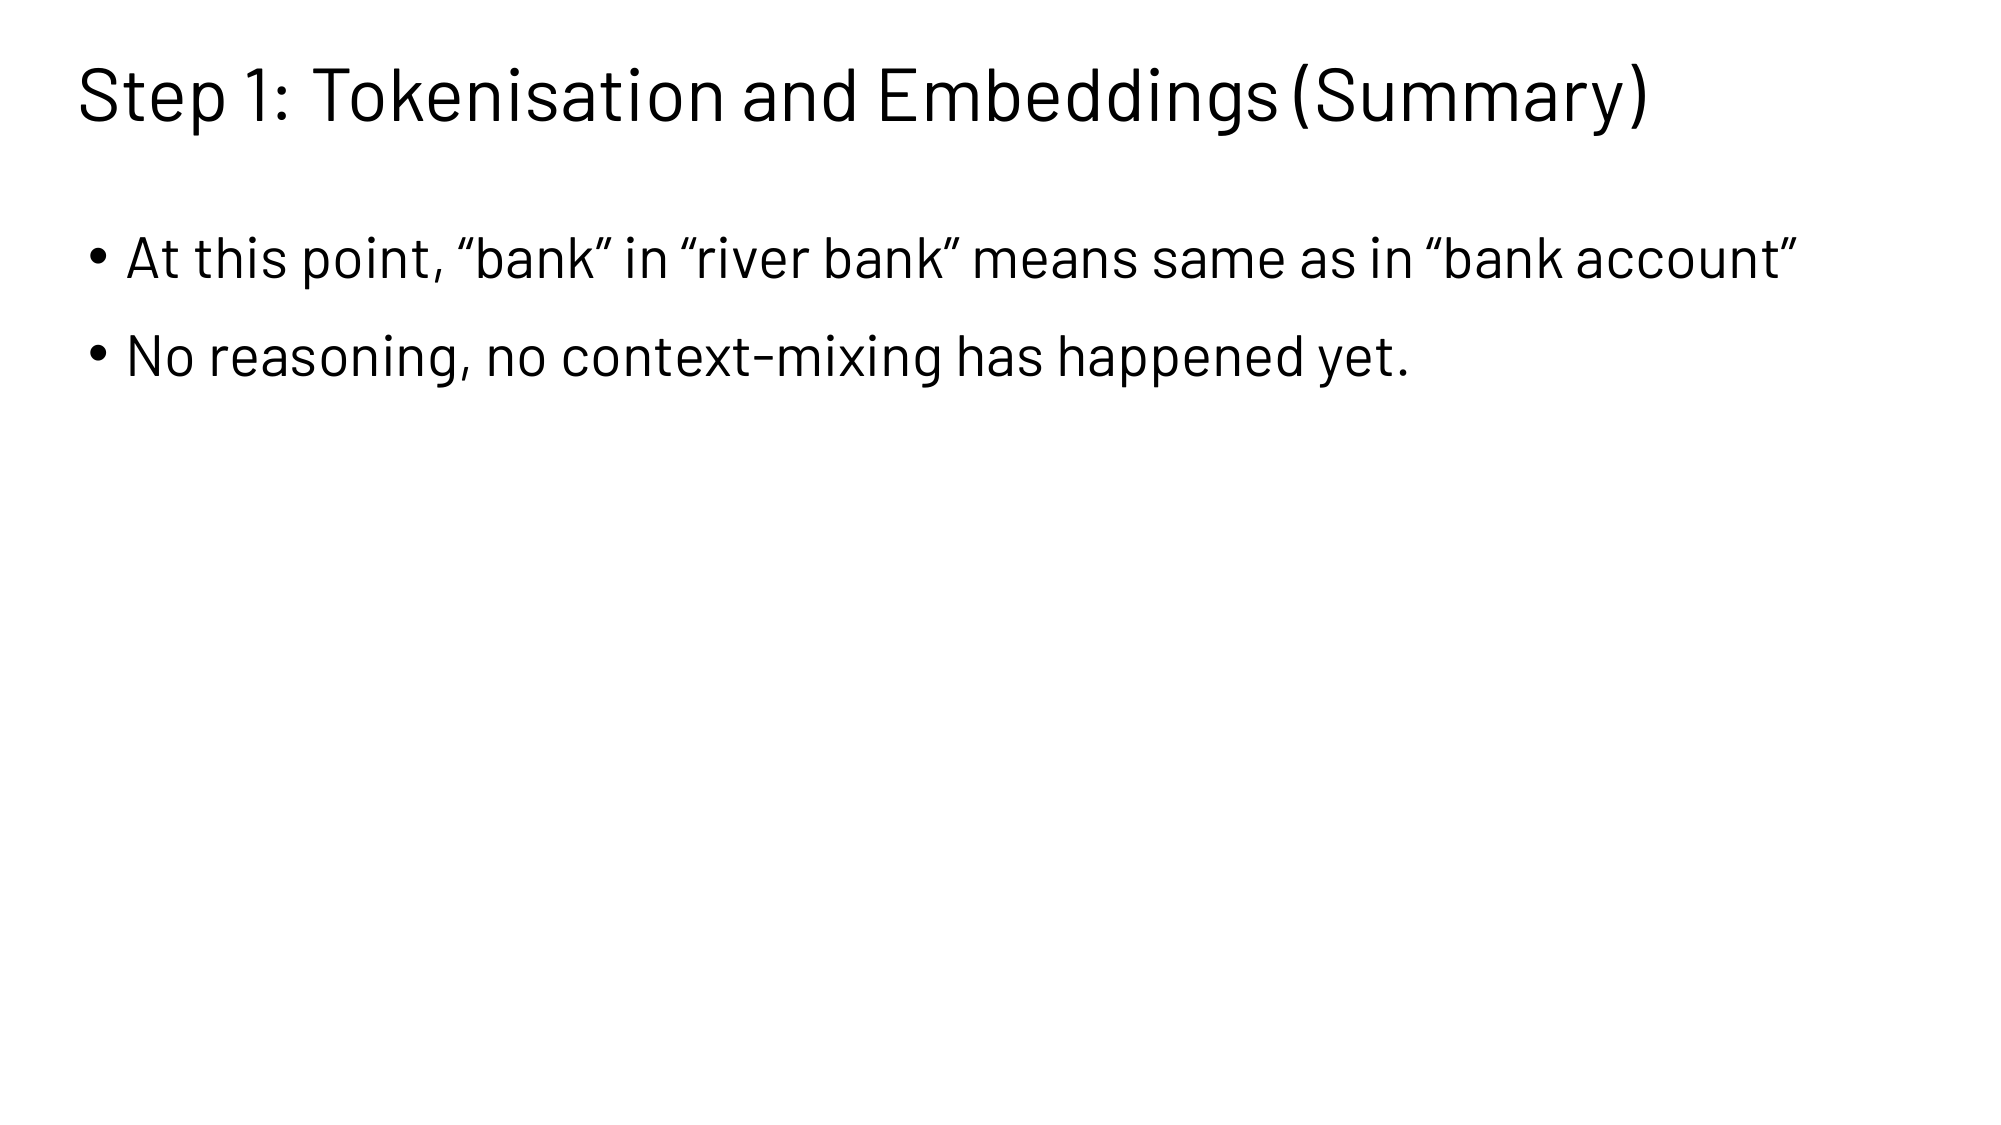

Step 1: Tokenisation and Embeddings (Summary)
At this point, “bank” in “river bank” means same as in “bank account”
No reasoning, no context-mixing has happened yet.